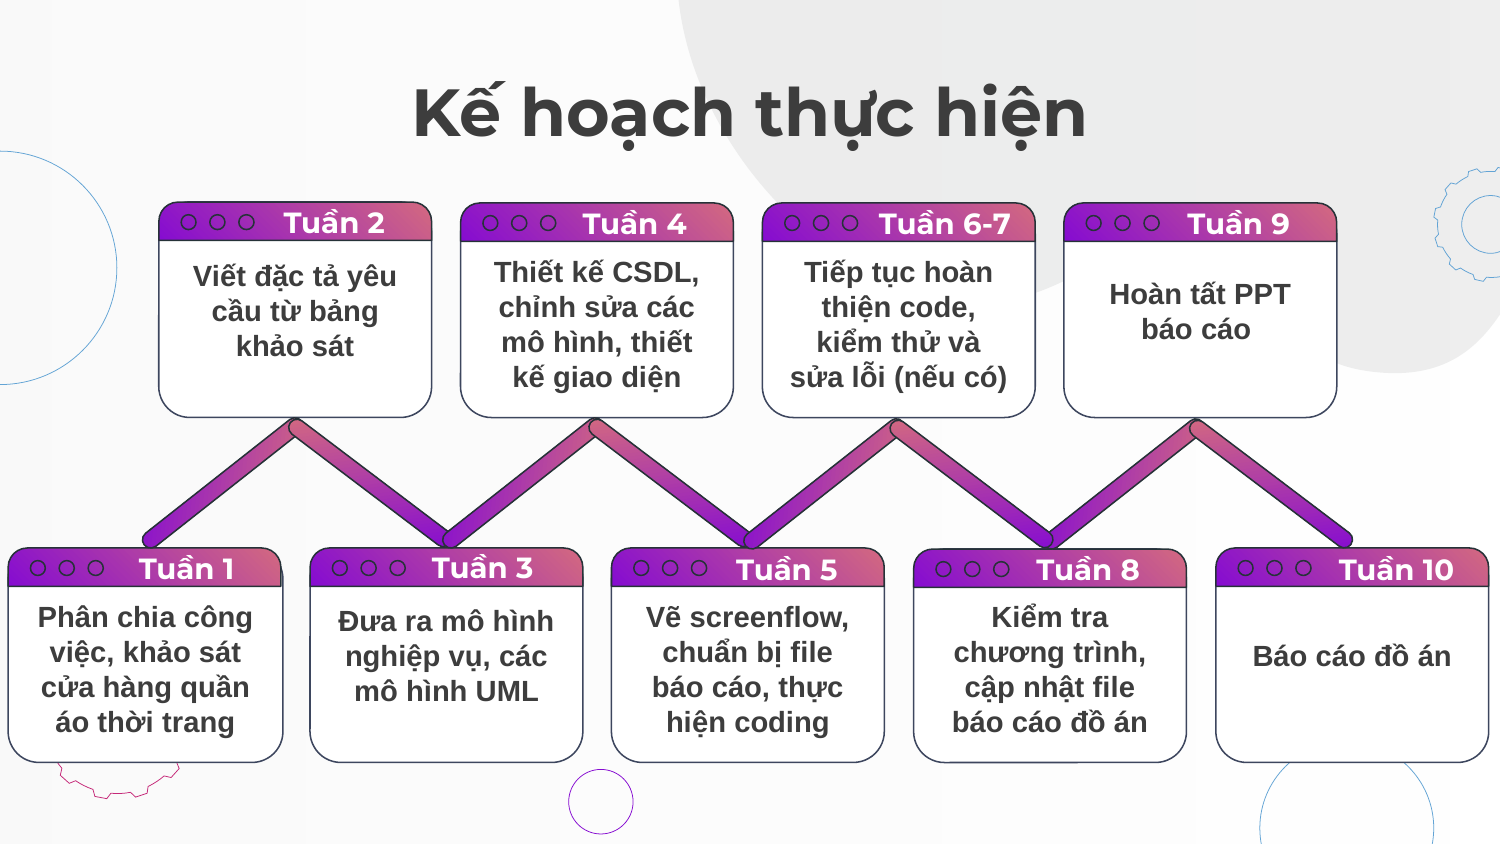

# Kế hoạch thực hiện
Viết đặc tả yêu cầu từ bảng khảo sát

Tuần 2
Thiết kế CSDL, chỉnh sửa các mô hình, thiết kế giao diện

Tiếp tục hoàn thiện code, kiểm thử và sửa lỗi (nếu có)

Hoàn tất PPT báo cáo

Tuần 4
Tuần 6-7
Tuần 9

Phân chia công việc, khảo sát cửa hàng quần áo thời trang

Báo cáo đồ án

Đưa ra mô hình nghiệp vụ, các mô hình UML

Vẽ screenflow, chuẩn bị file báo cáo, thực hiện coding

Tuần 5
Tuần 1
Tuần 3
Tuần 10
Kiểm tra chương trình, cập nhật file báo cáo đồ án

Tuần 8